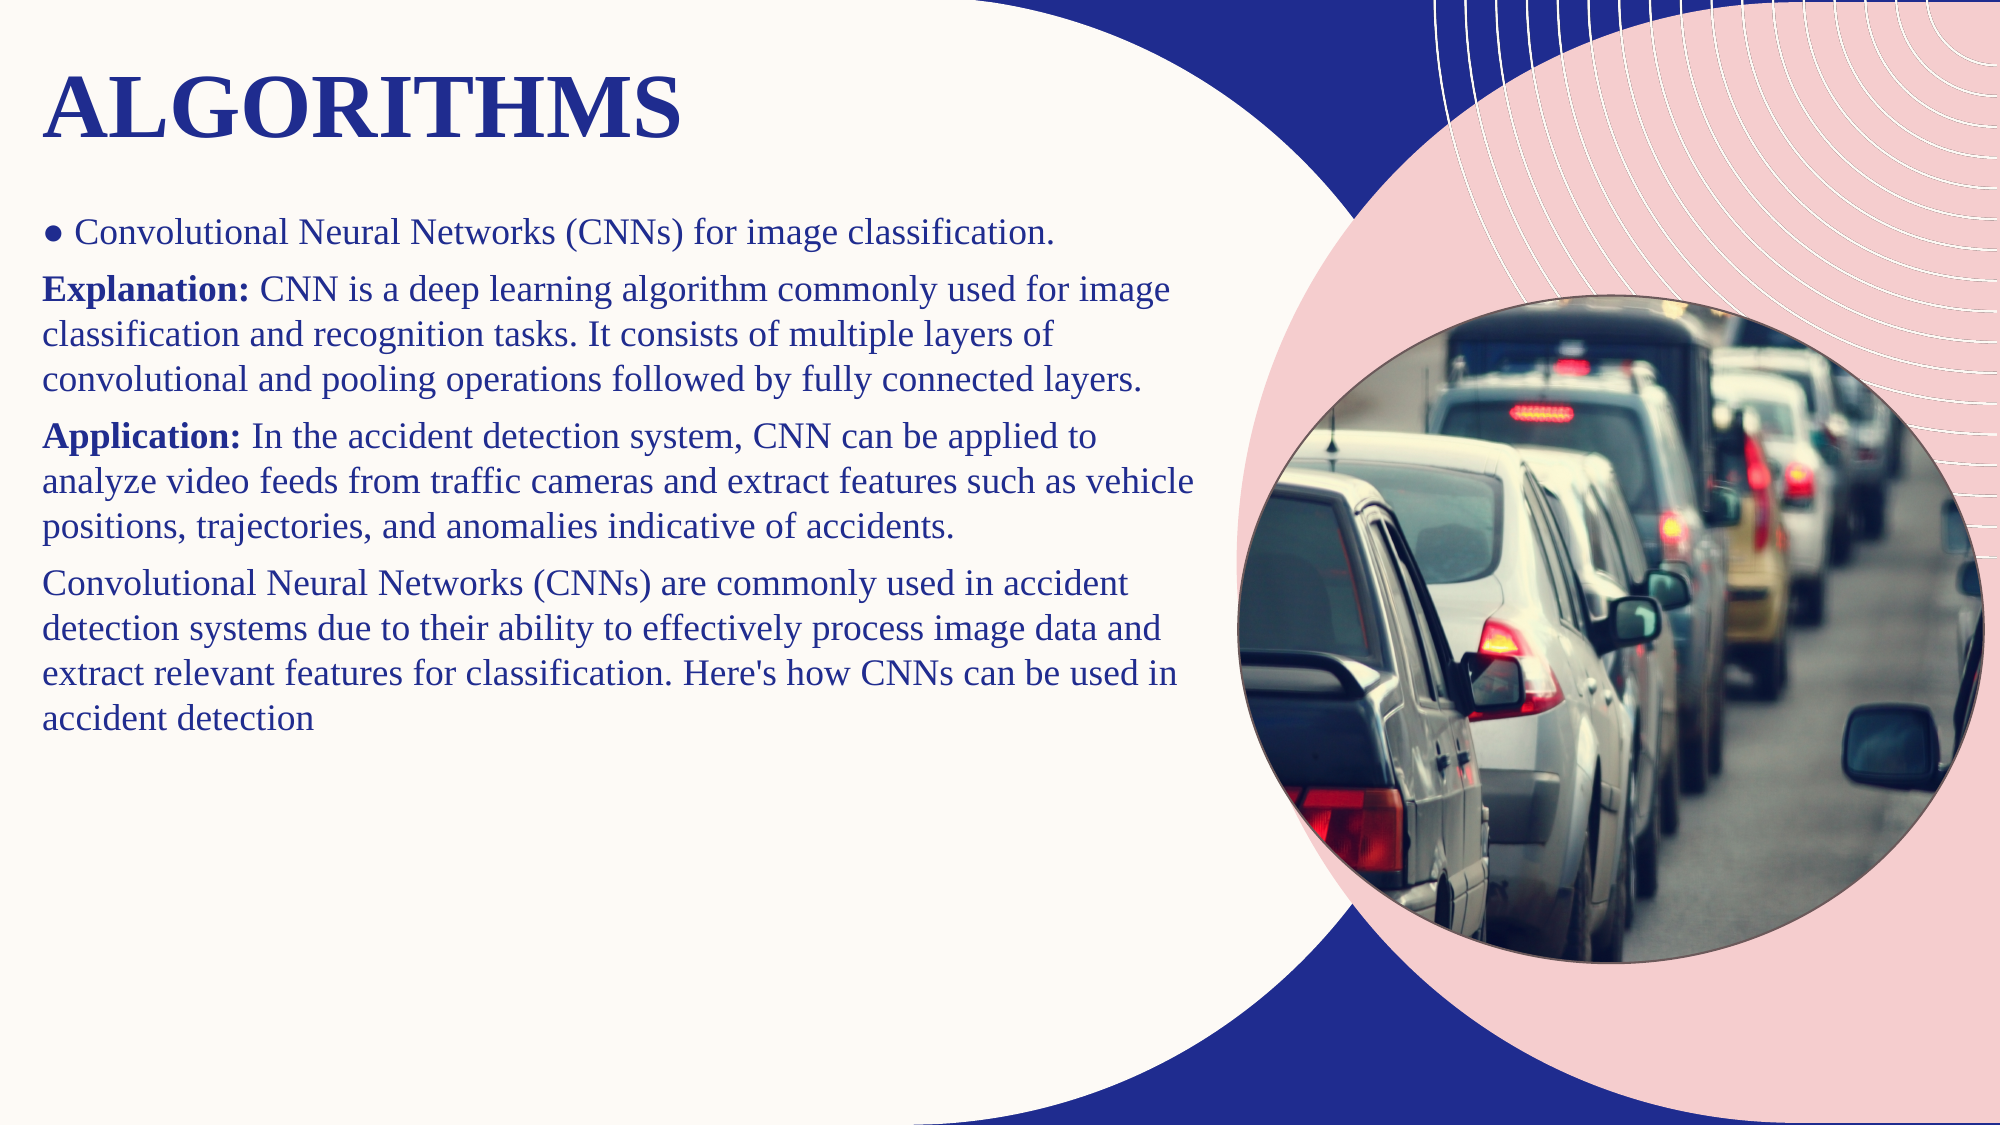

# ALGORITHMS
● Convolutional Neural Networks (CNNs) for image classification.
Explanation: CNN is a deep learning algorithm commonly used for image classification and recognition tasks. It consists of multiple layers of convolutional and pooling operations followed by fully connected layers.
Application: In the accident detection system, CNN can be applied to analyze video feeds from traffic cameras and extract features such as vehicle positions, trajectories, and anomalies indicative of accidents.
Convolutional Neural Networks (CNNs) are commonly used in accident detection systems due to their ability to effectively process image data and extract relevant features for classification. Here's how CNNs can be used in accident detection